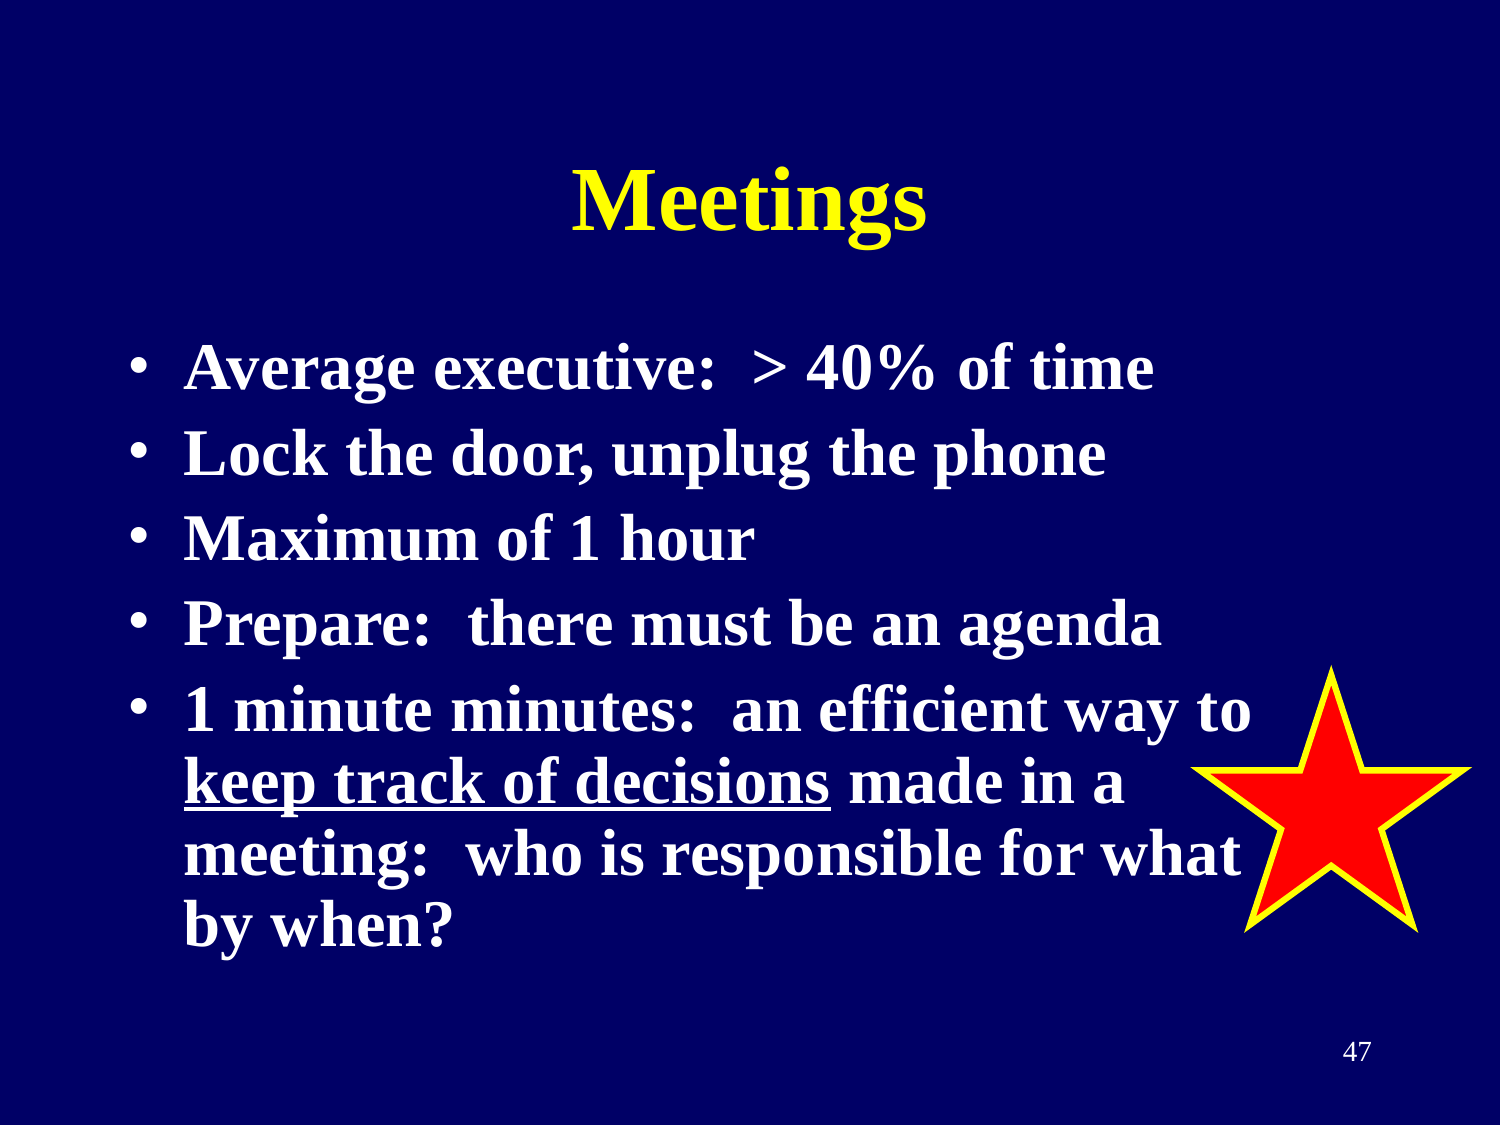

# Meetings
Average executive:  > 40% of time
Lock the door, unplug the phone
Maximum of 1 hour
Prepare:  there must be an agenda
1 minute minutes:  an efficient way to keep track of decisions made in a meeting:  who is responsible for what by when?

47